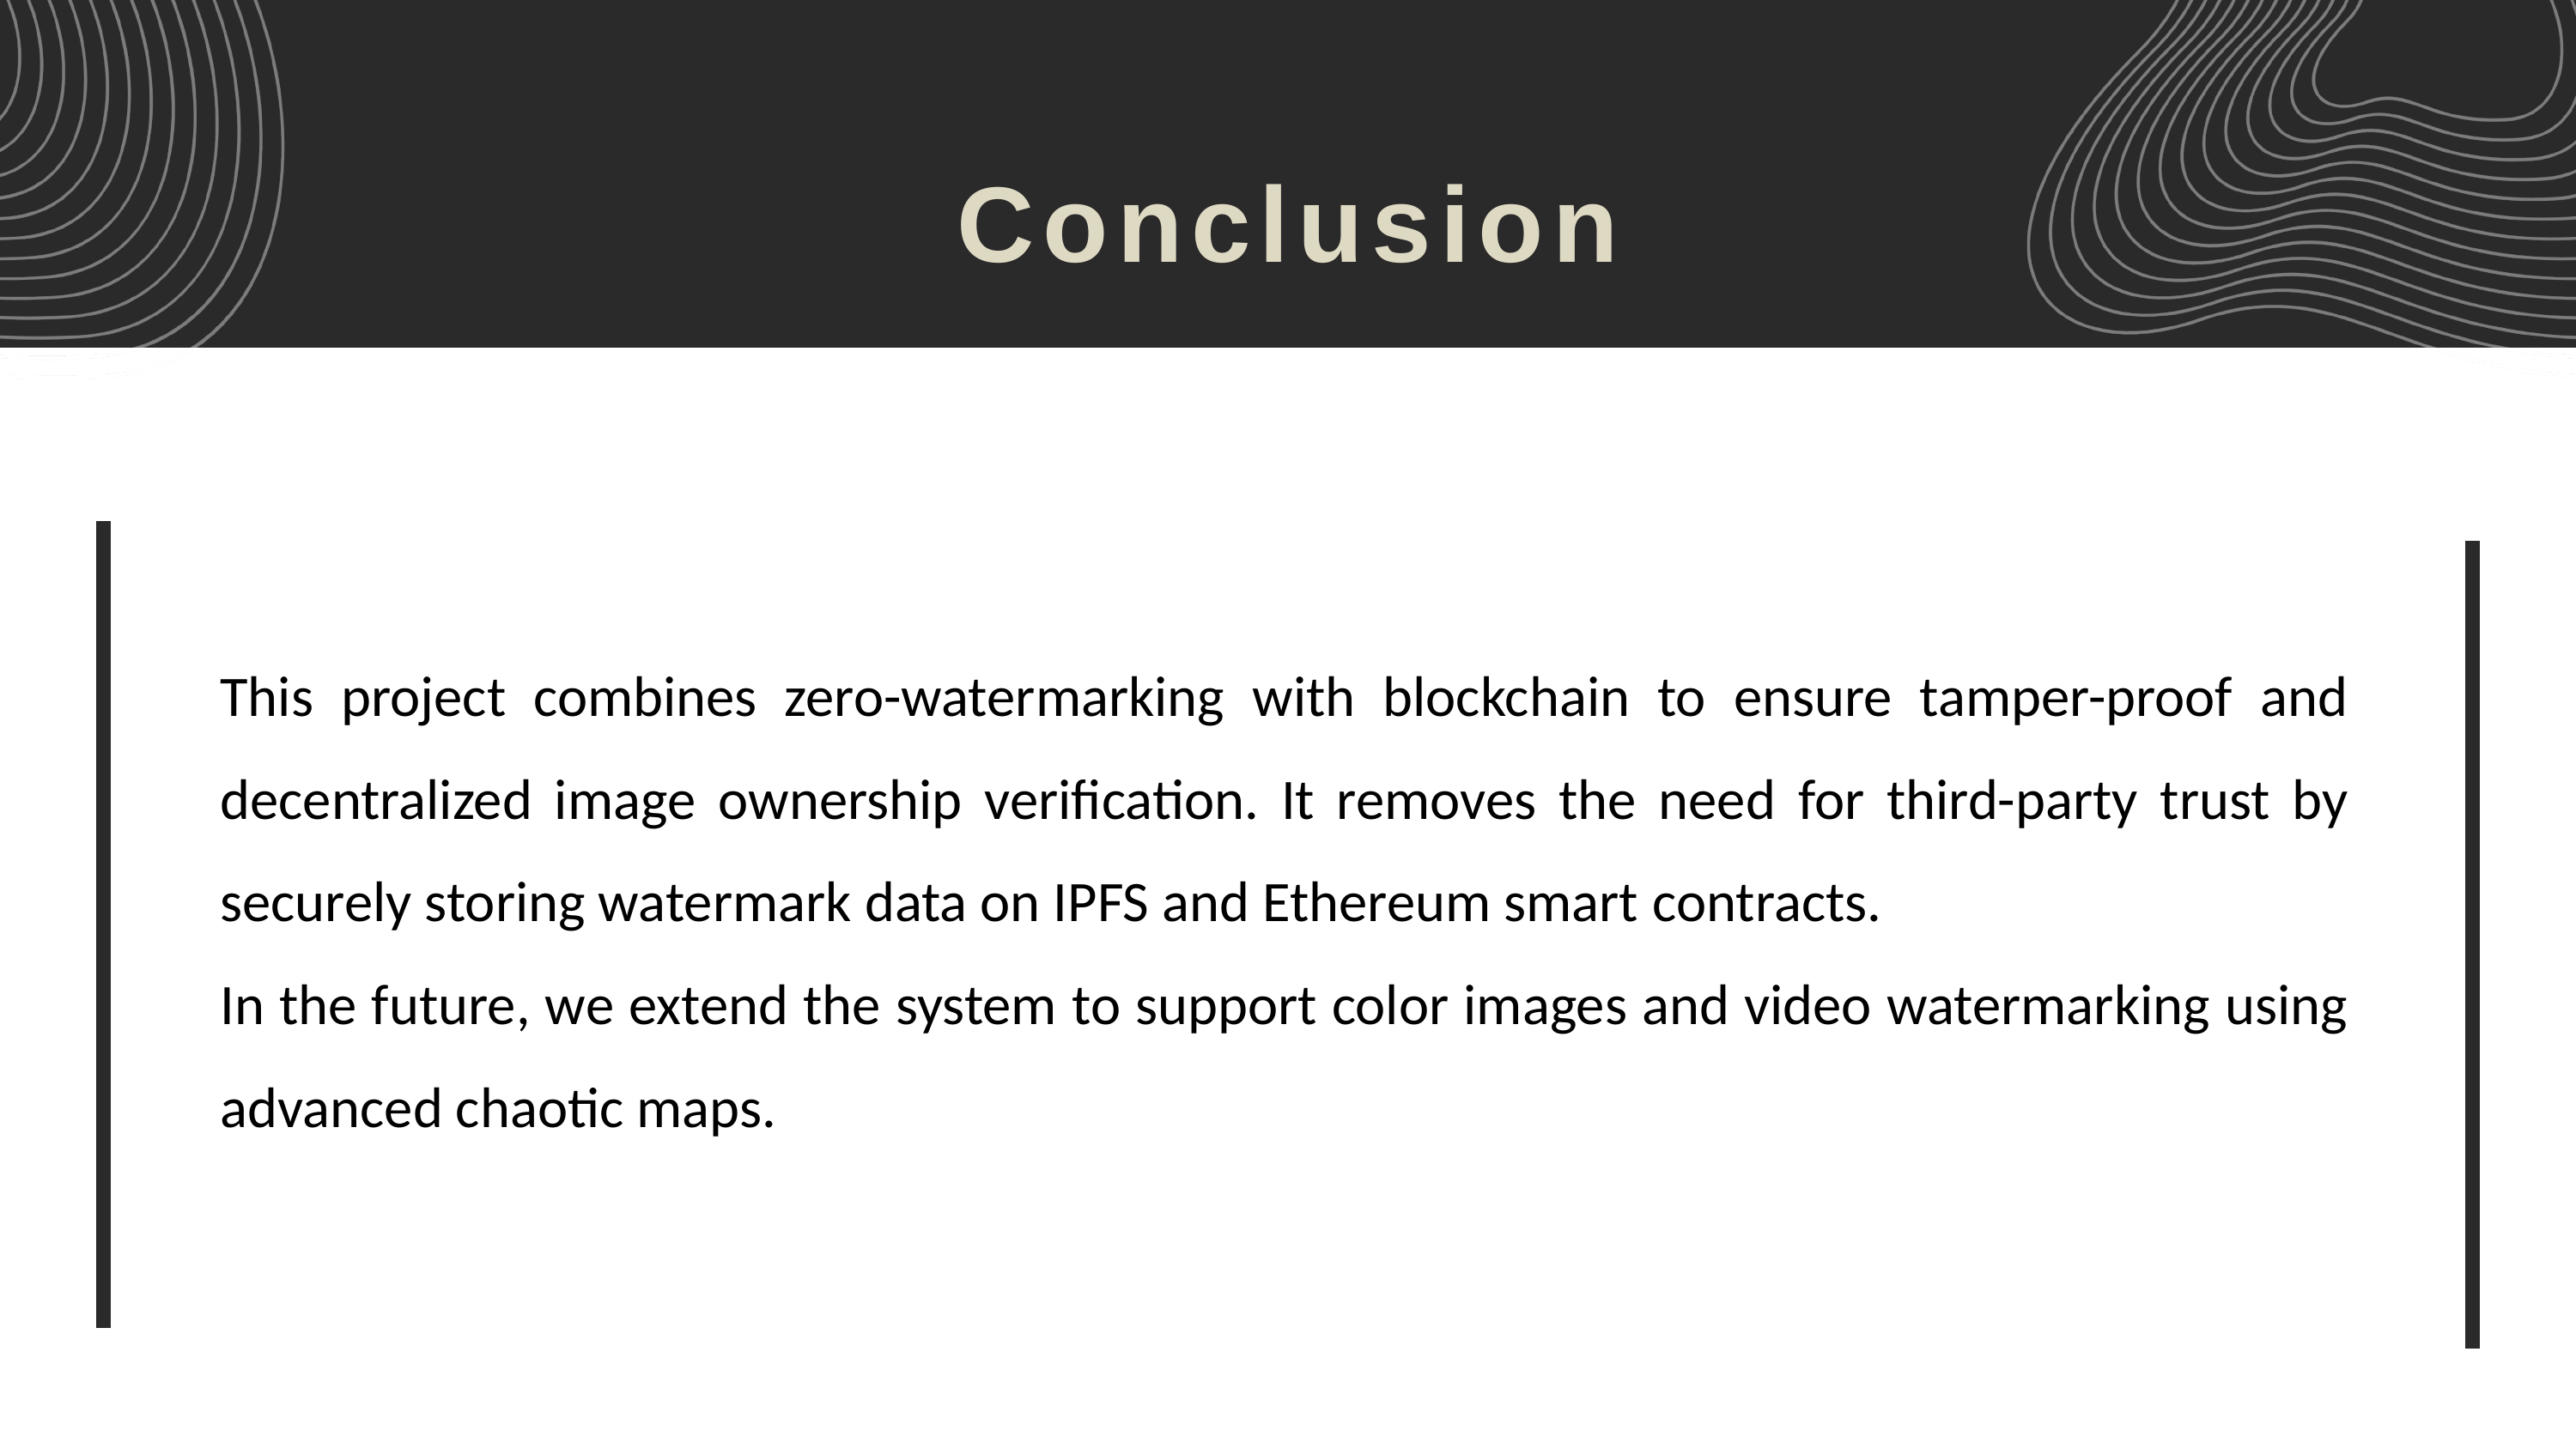

Conclusion

This project combines zero-watermarking with blockchain to ensure tamper-proof and decentralized image ownership verification. It removes the need for third-party trust by securely storing watermark data on IPFS and Ethereum smart contracts.
In the future, we extend the system to support color images and video watermarking using advanced chaotic maps.